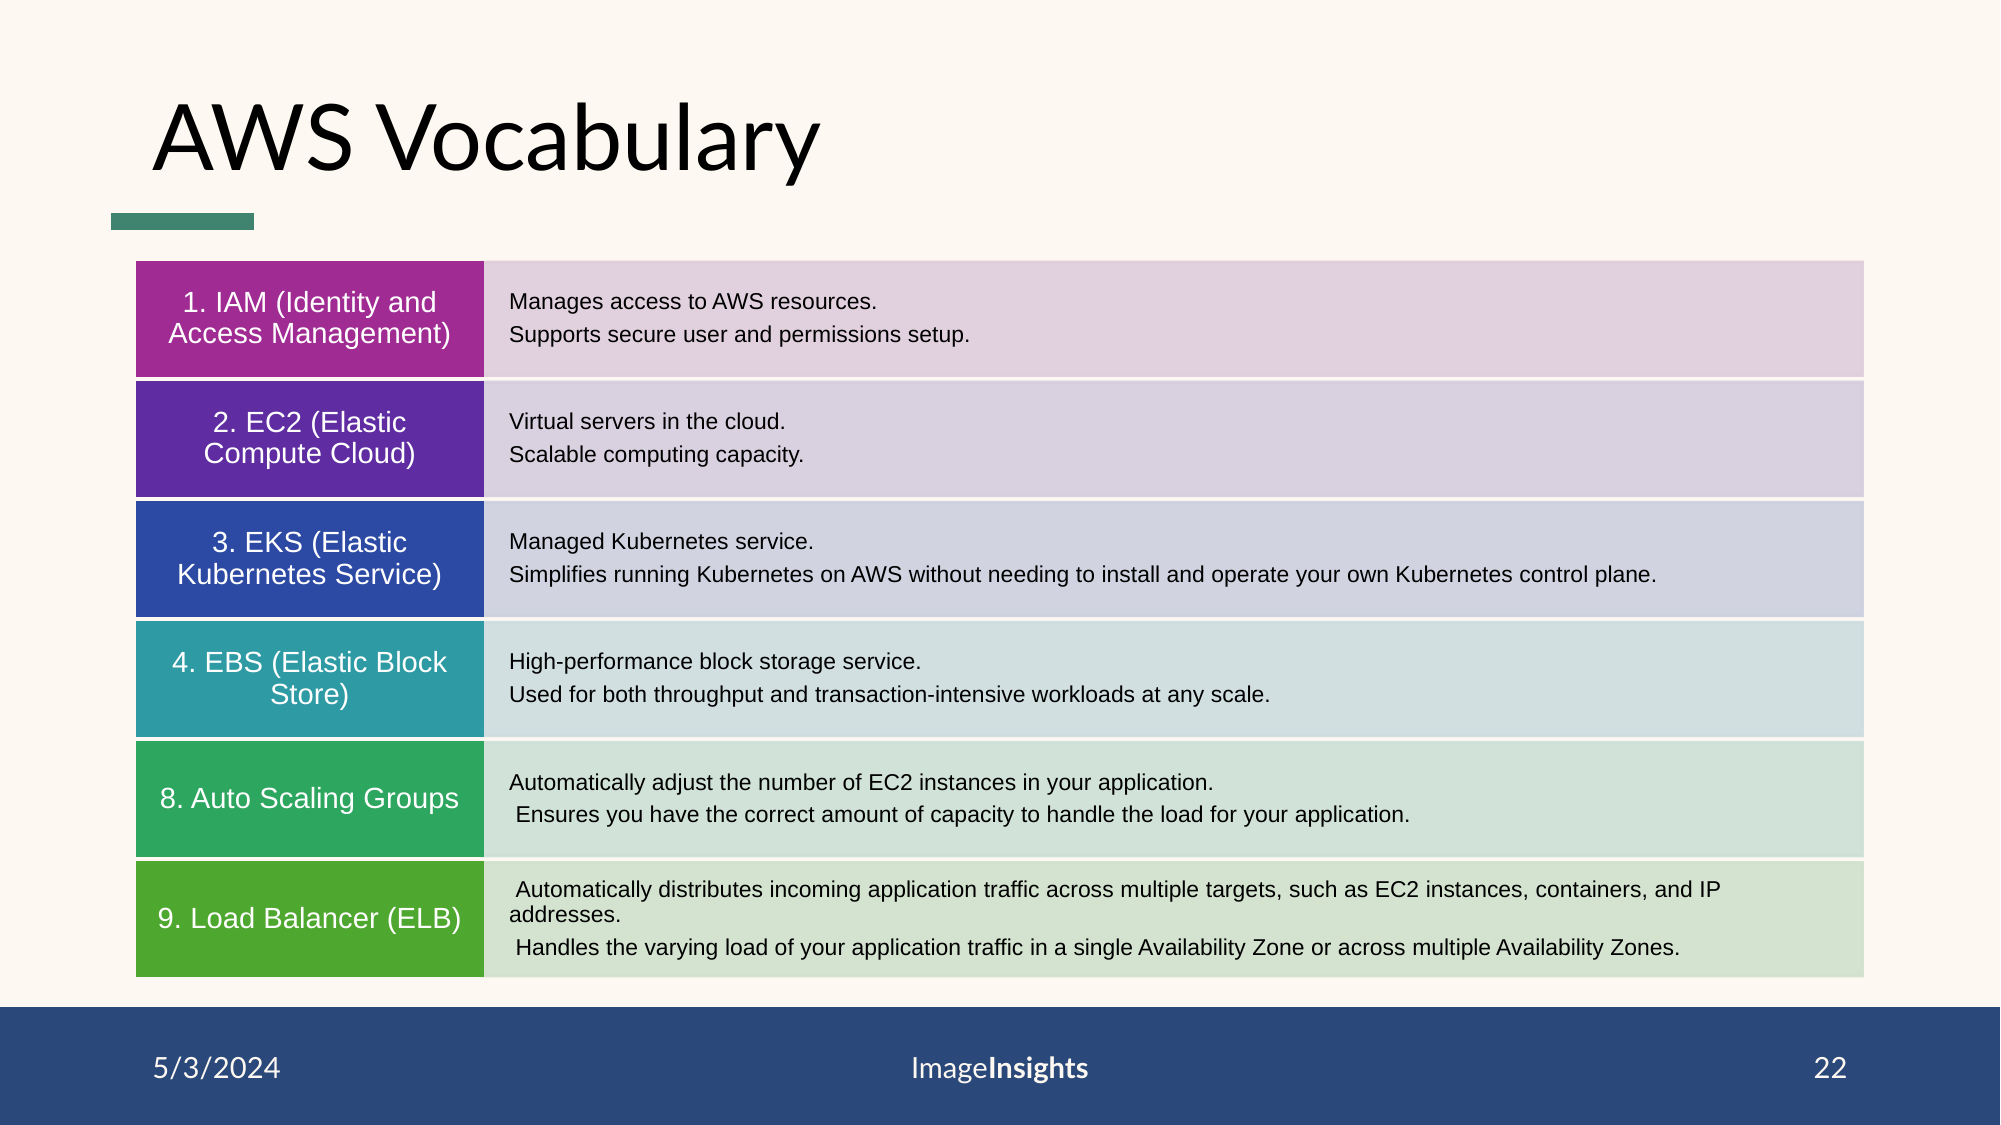

# AWS Vocabulary

Manages access to AWS resources.
Supports secure user and permissions setup.
1. IAM (Identity and Access Management)
Virtual servers in the cloud.
Scalable computing capacity.
2. EC2 (Elastic Compute Cloud)
Managed Kubernetes service.
Simplifies running Kubernetes on AWS without needing to install and operate your own Kubernetes control plane.
3. EKS (Elastic Kubernetes Service)
High-performance block storage service.
Used for both throughput and transaction-intensive workloads at any scale.
4. EBS (Elastic Block Store)
Automatically adjust the number of EC2 instances in your application.
 Ensures you have the correct amount of capacity to handle the load for your application.
8. Auto Scaling Groups
 Automatically distributes incoming application traffic across multiple targets, such as EC2 instances, containers, and IP addresses.
 Handles the varying load of your application traffic in a single Availability Zone or across multiple Availability Zones.
9. Load Balancer (ELB)

5/3/2024
ImageInsights
22